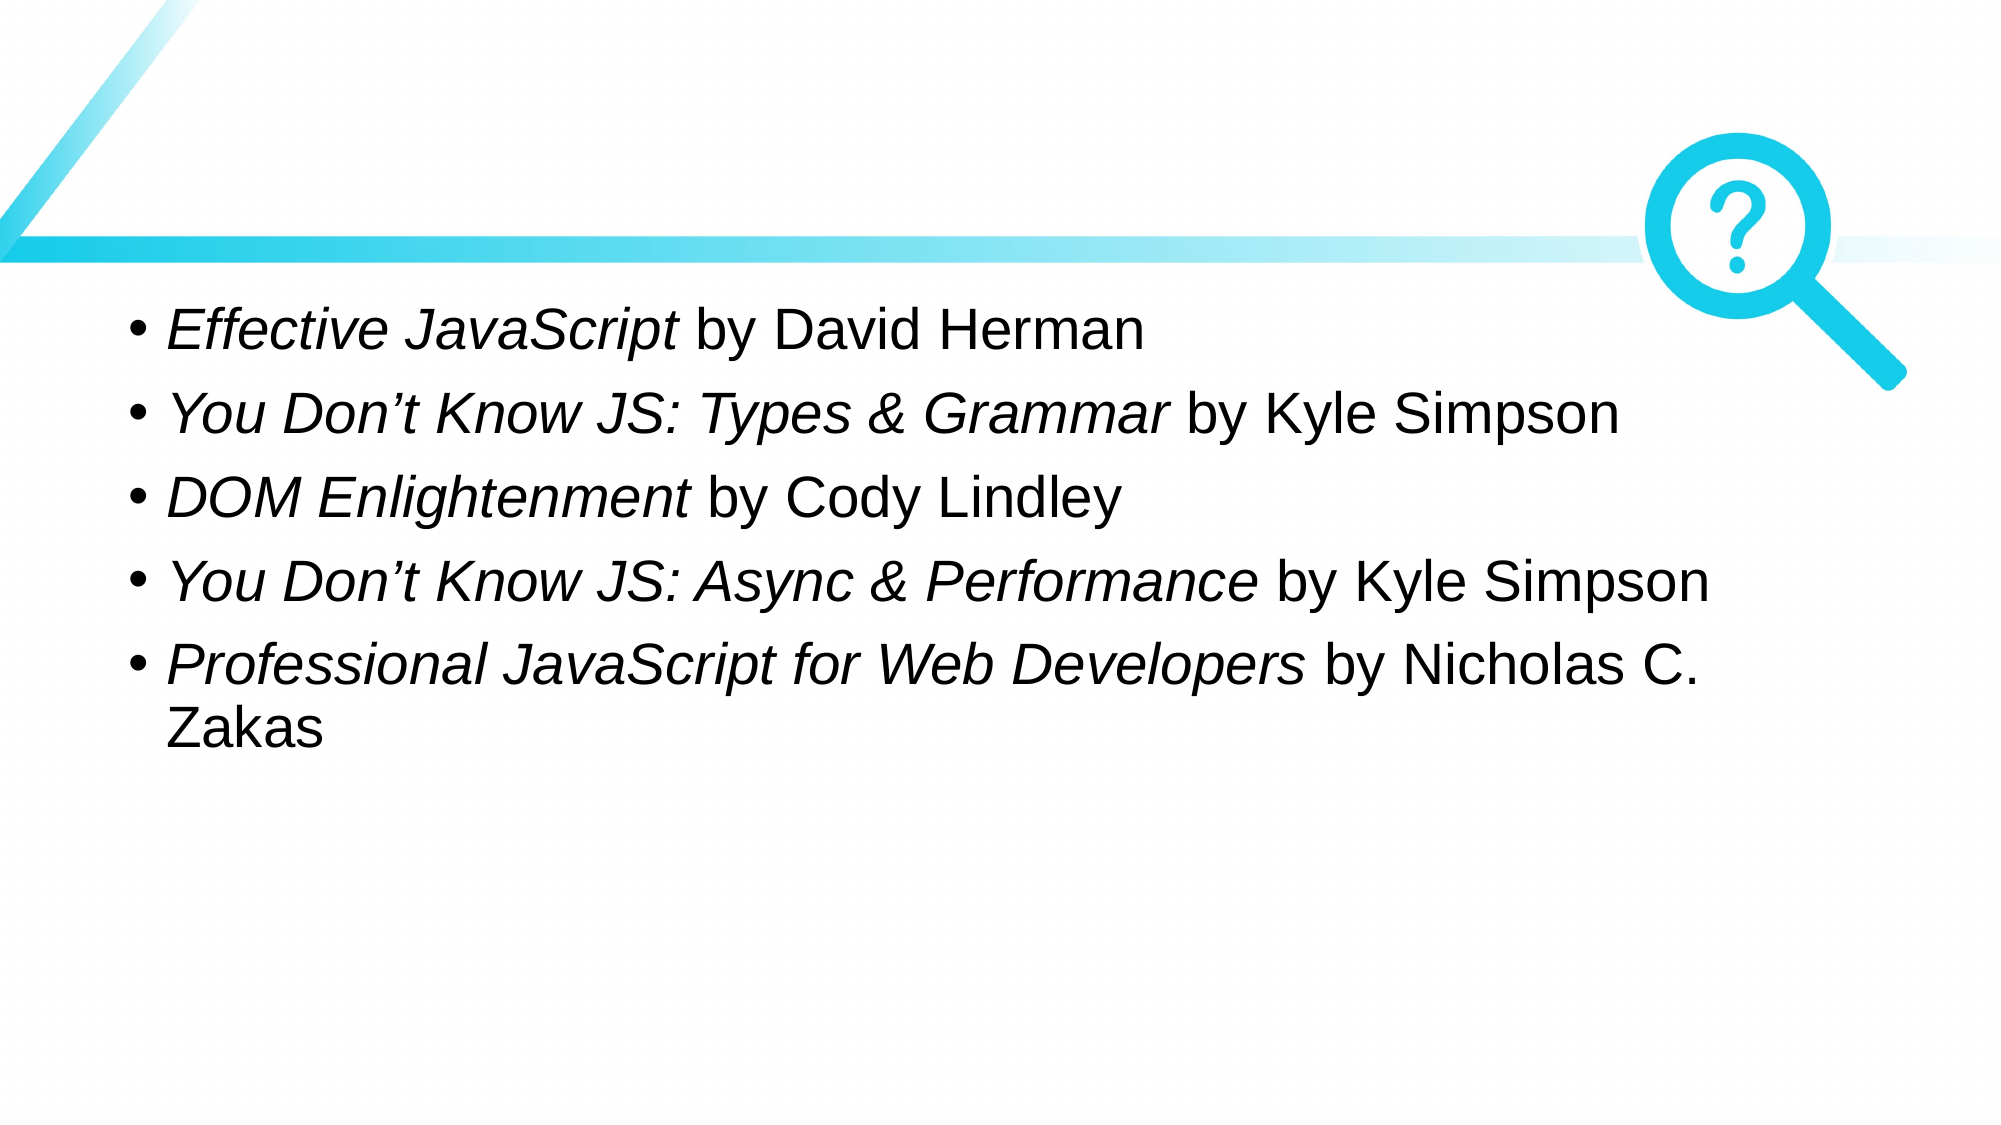

#
Effective JavaScript by David Herman
You Don’t Know JS: Types & Grammar by Kyle Simpson
DOM Enlightenment by Cody Lindley
You Don’t Know JS: Async & Performance by Kyle Simpson
Professional JavaScript for Web Developers by Nicholas C. Zakas